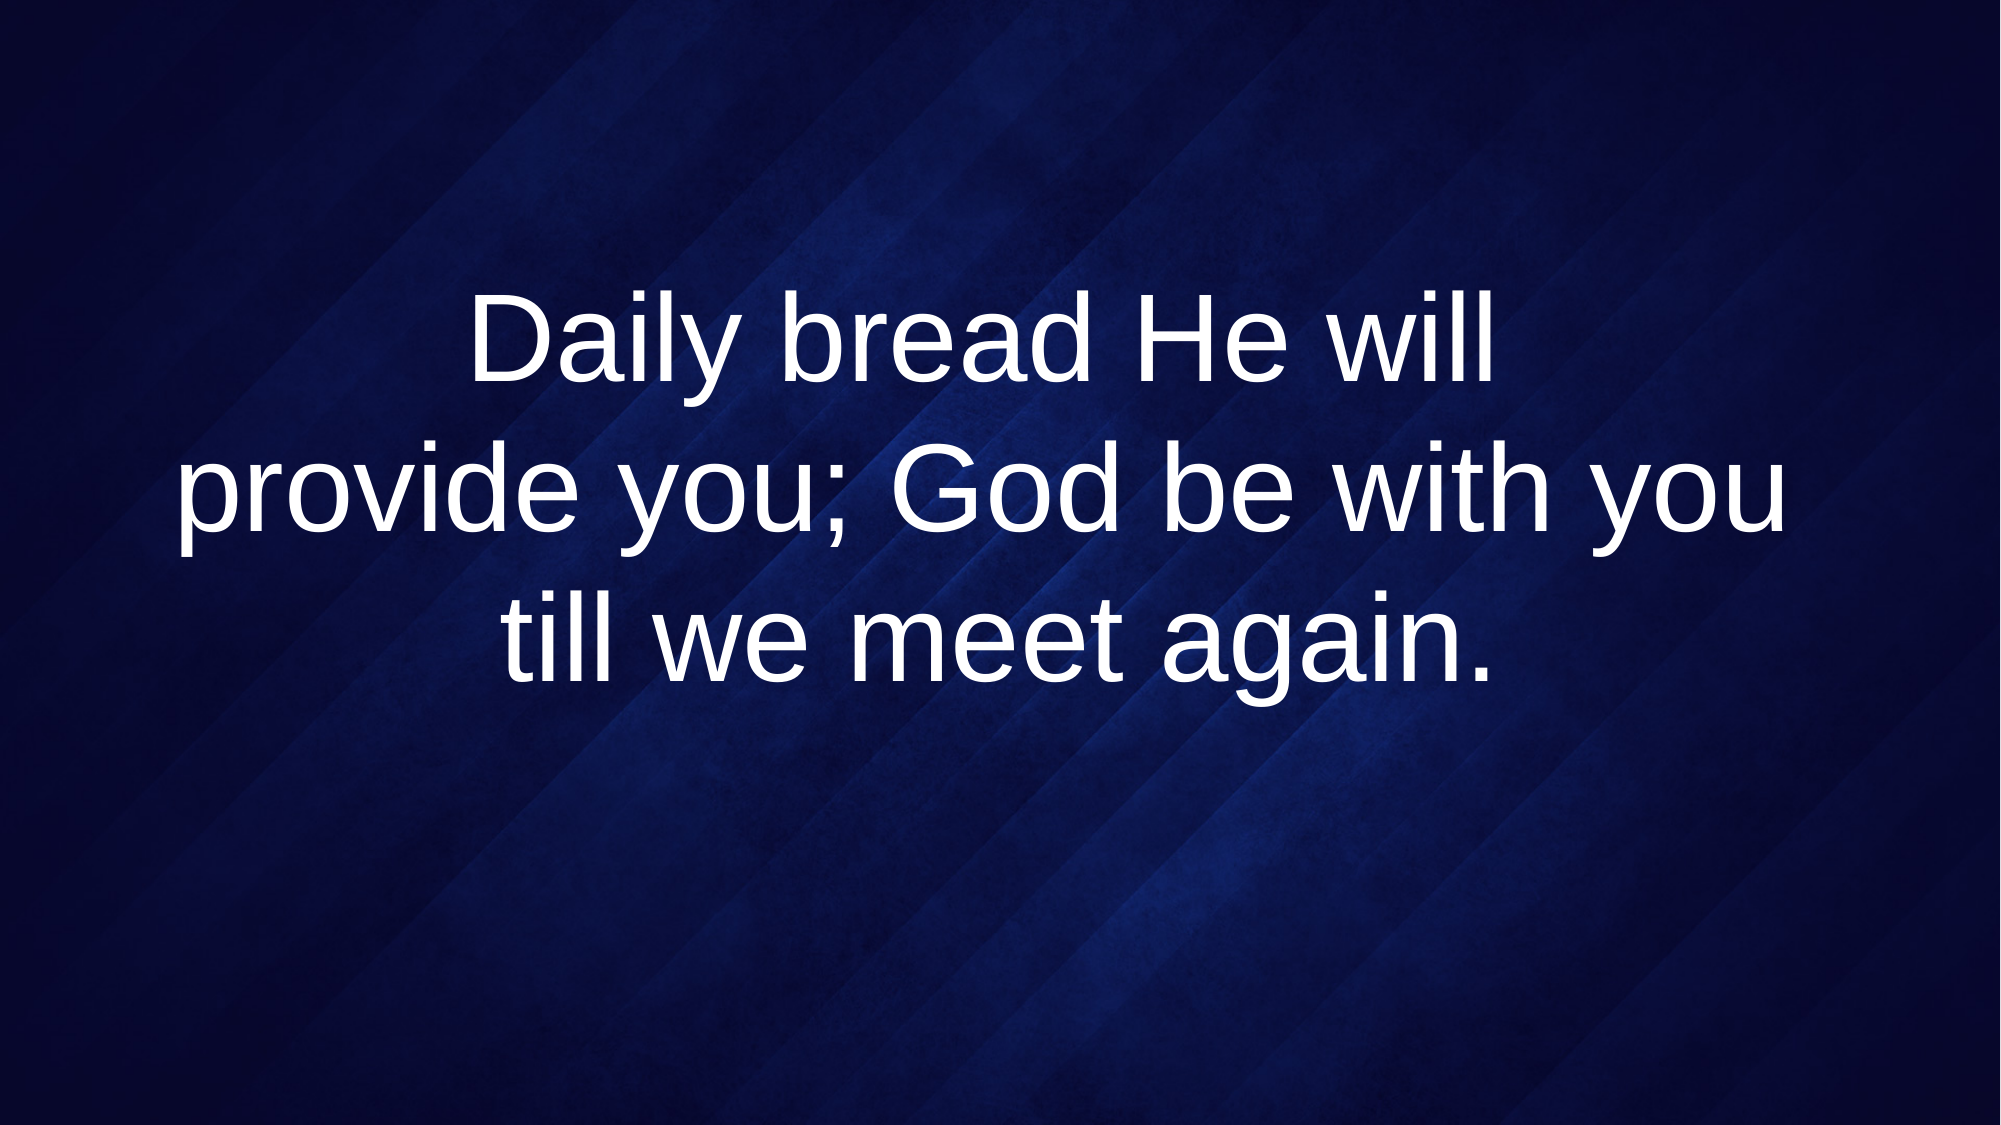

# Daily bread He will provide you; God be with you till we meet again.